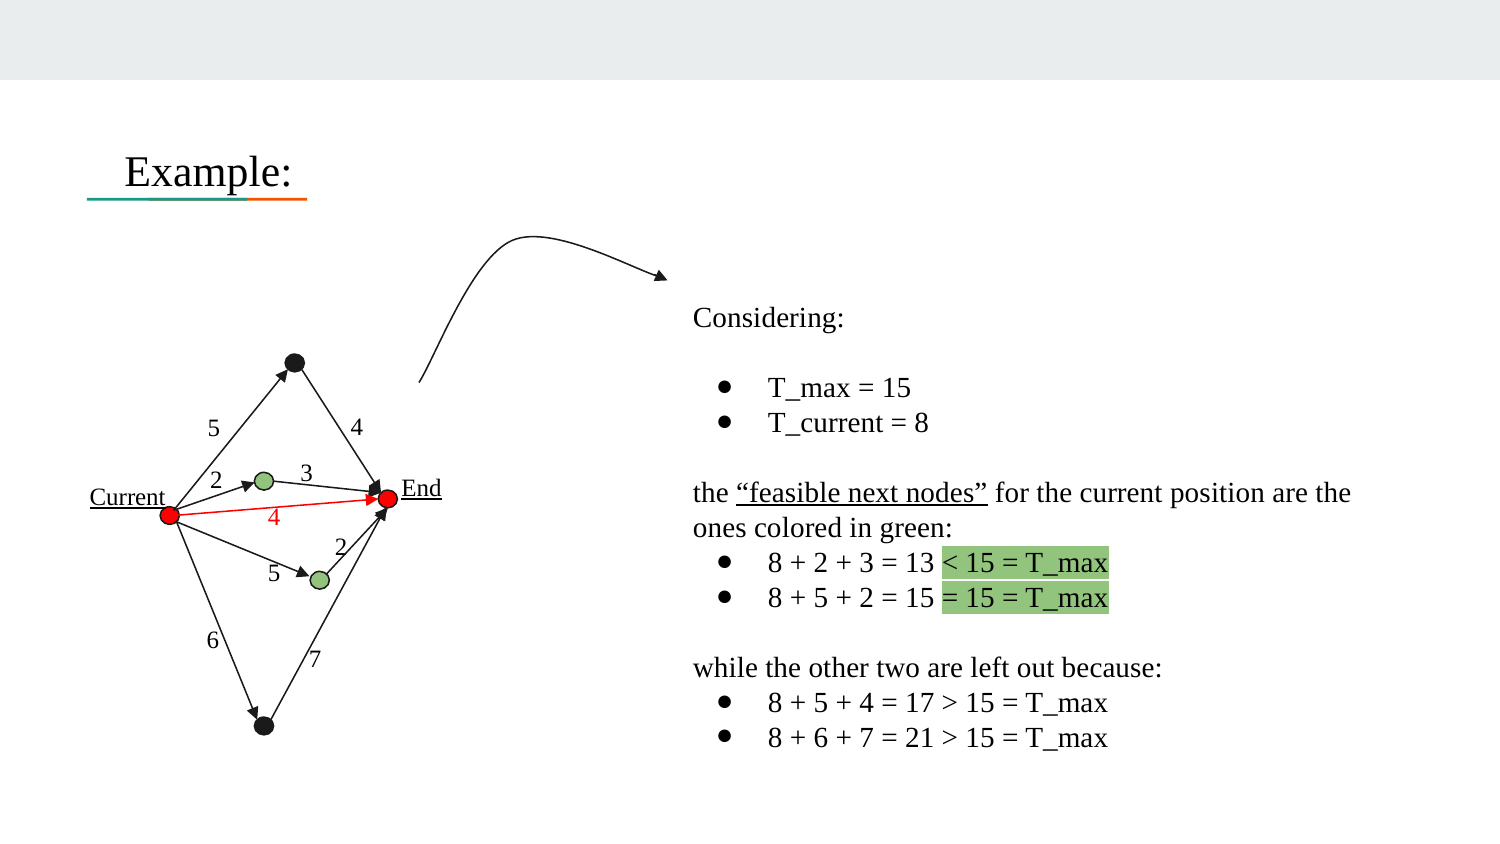

Example:

Considering:

T_max = 15
T_current = 8

the “feasible next nodes” for the current position are the ones colored in green:
8 + 2 + 3 = 13 < 15 = T_max
8 + 5 + 2 = 15 = 15 = T_max

while the other two are left out because:
8 + 5 + 4 = 17 > 15 = T_max
8 + 6 + 7 = 21 > 15 = T_max

4
5
3
2
End
Current

4

2
5

6
7